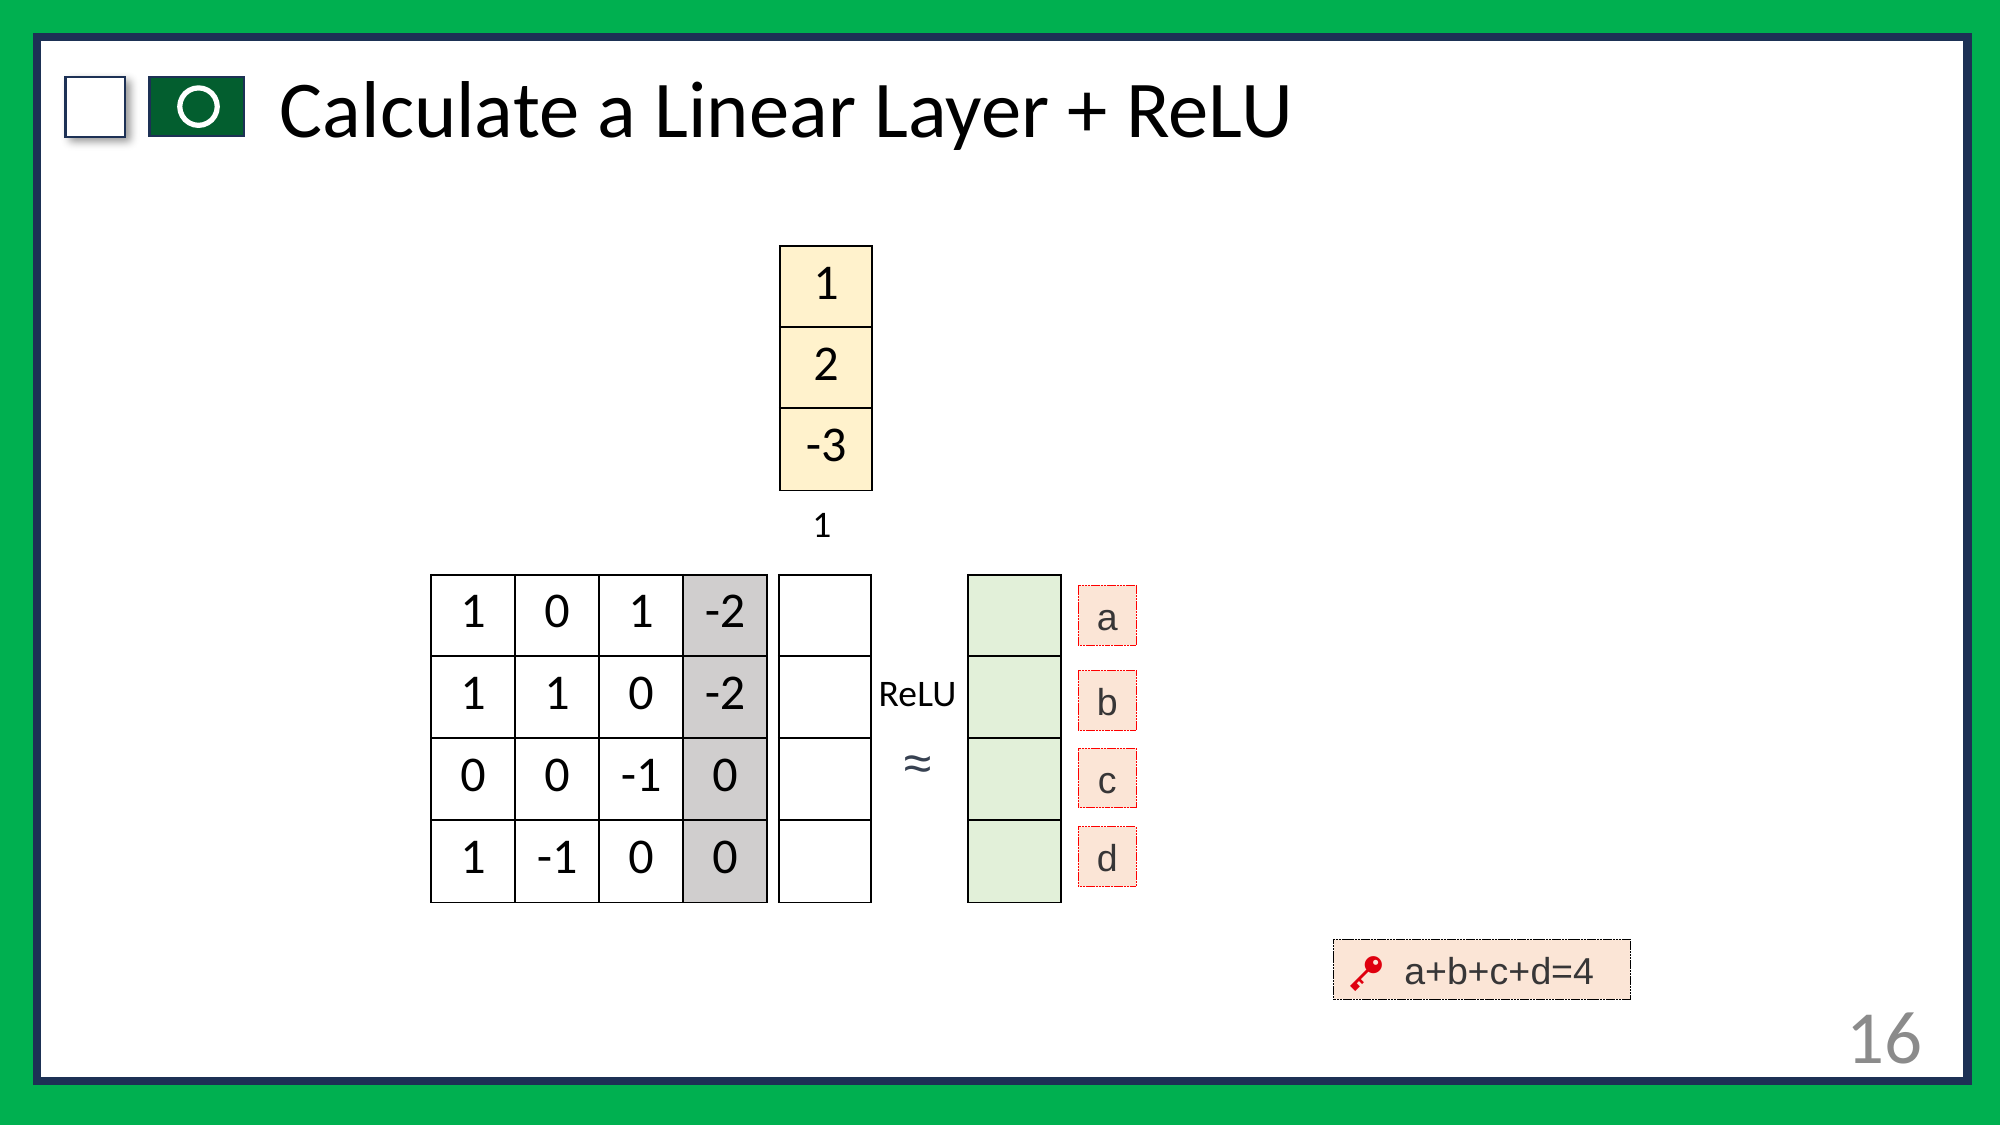

# Calculate a Linear Layer + ReLU
| 1 |
| --- |
| 2 |
| -3 |
1
| 1 | 0 | 1 | -2 |
| --- | --- | --- | --- |
| 1 | 1 | 0 | -2 |
| 0 | 0 | -1 | 0 |
| 1 | -1 | 0 | 0 |
|  |
| --- |
|  |
|  |
|  |
|  |
| --- |
|  |
|  |
|  |
a
ReLU
b
≈
c
d
🔑  a+b+c+d=4
16